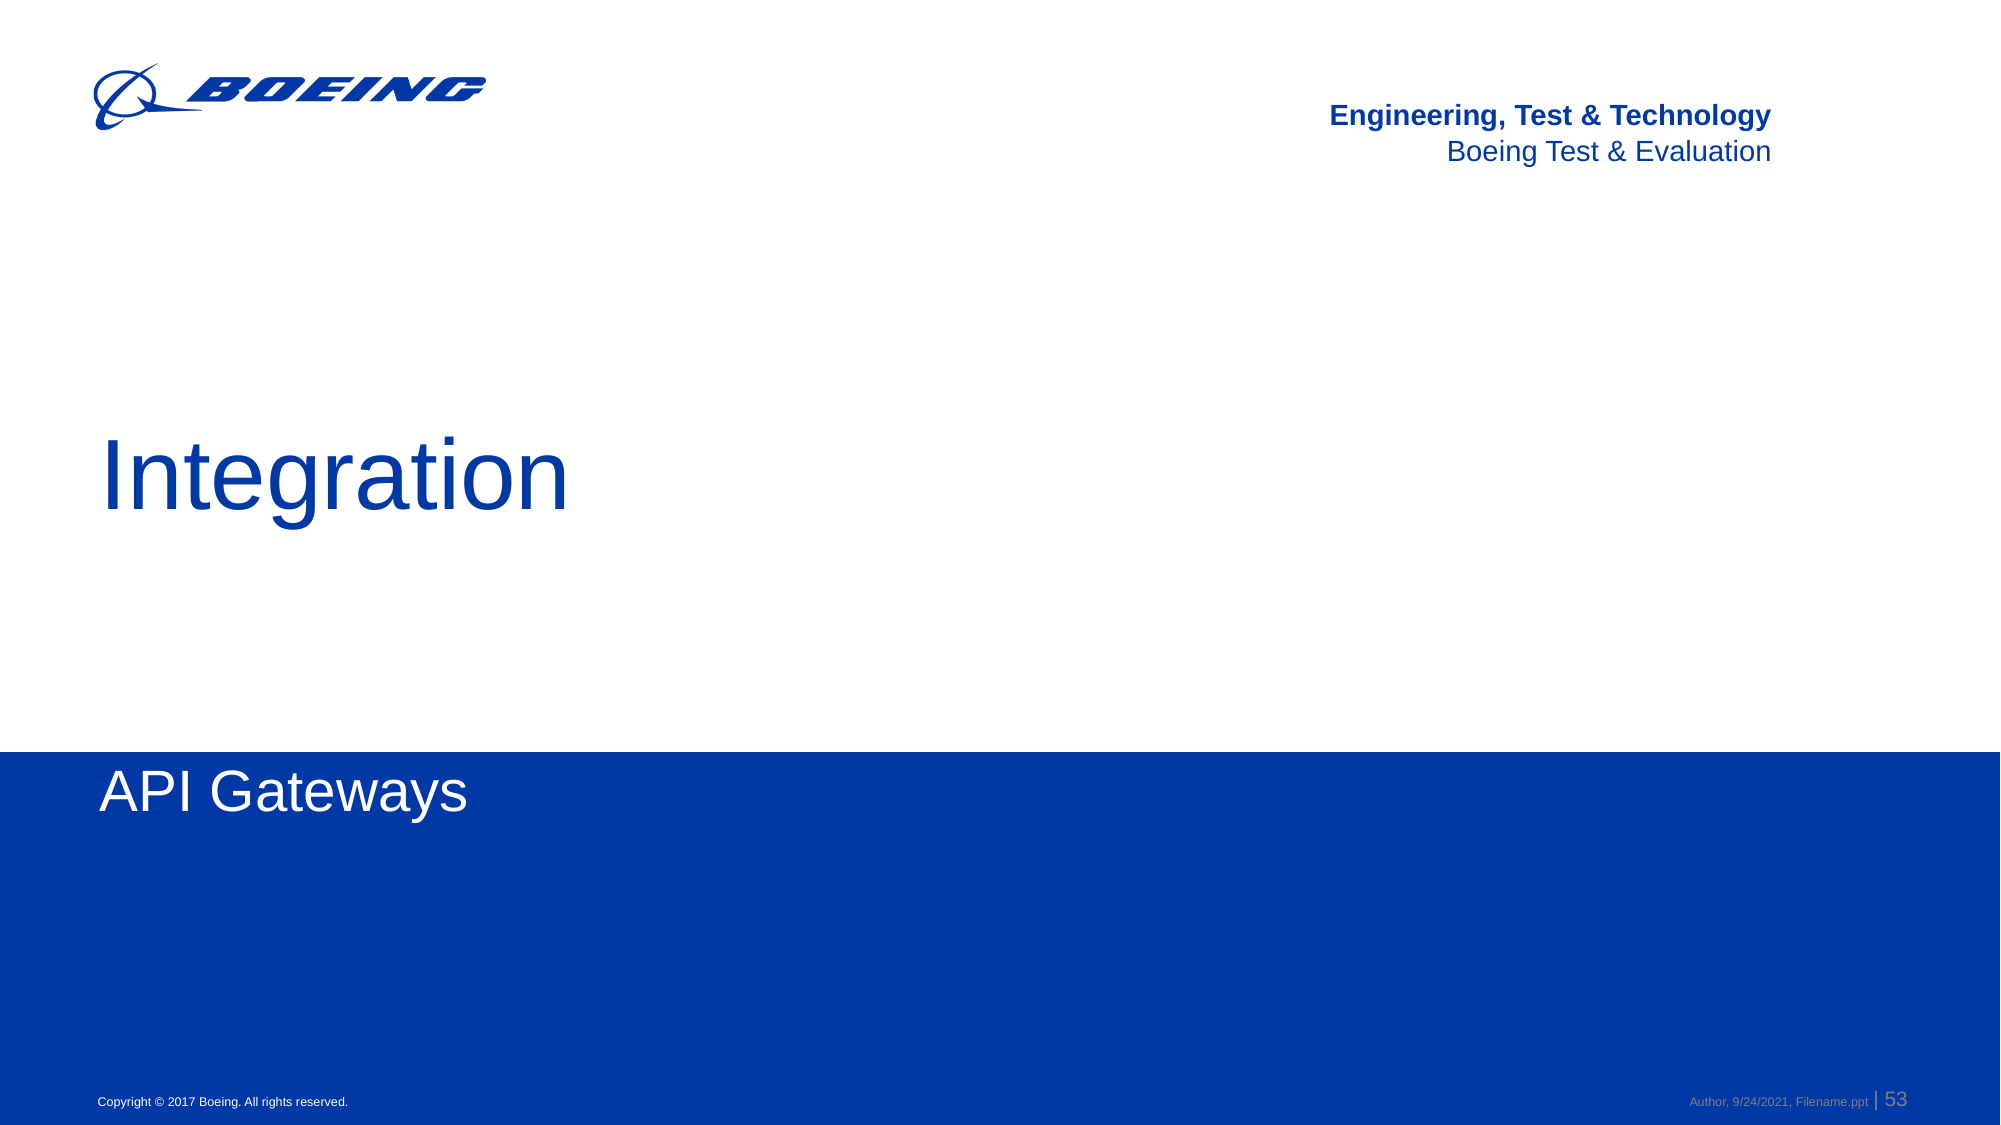

# Integration
API Gateways
Author, 9/24/2021, Filename.ppt | 53